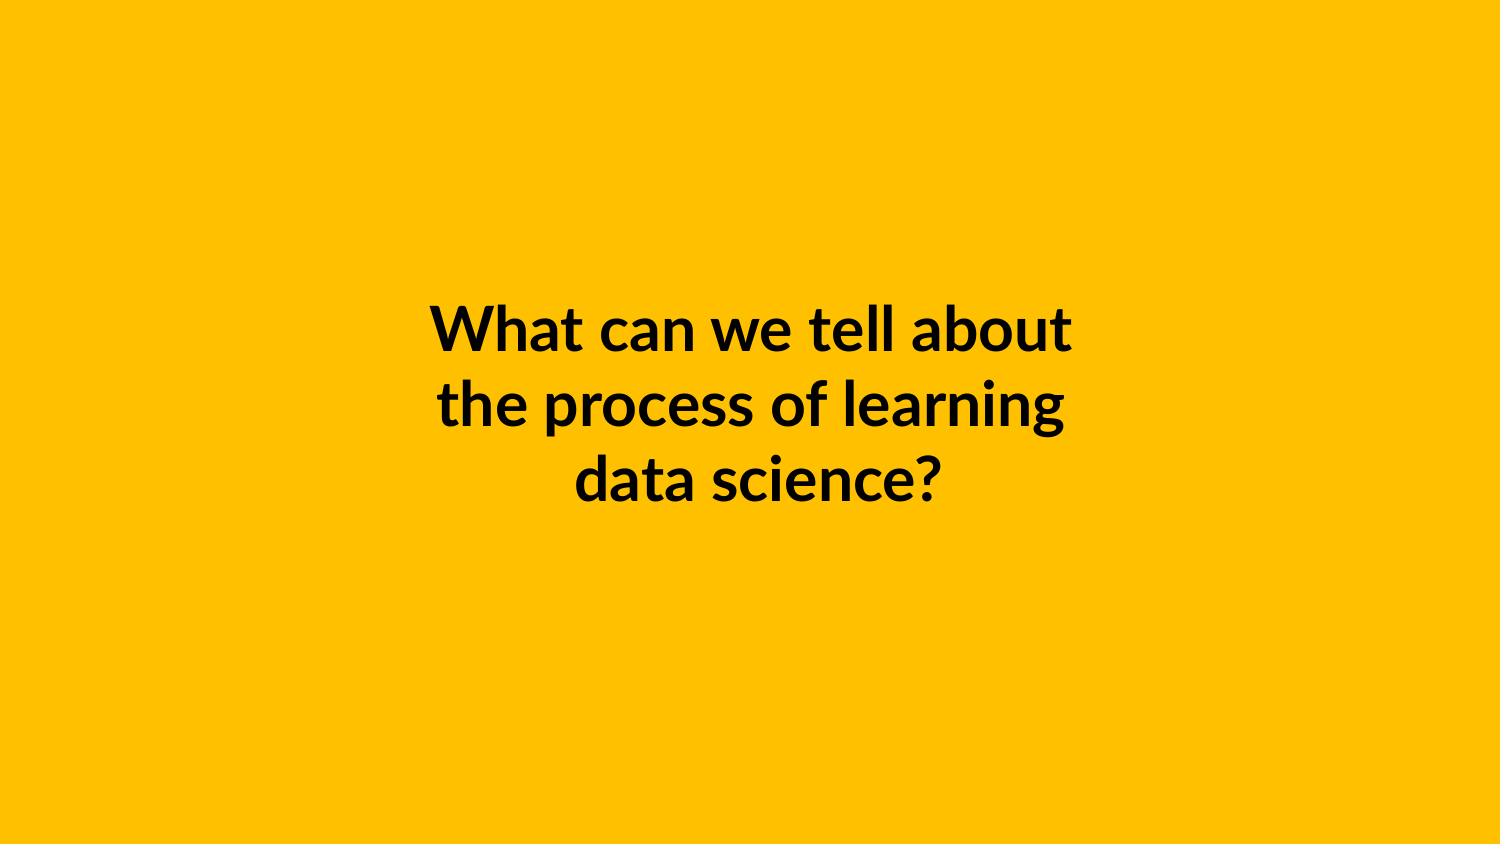

What can we tell about
the process of learning
data science?